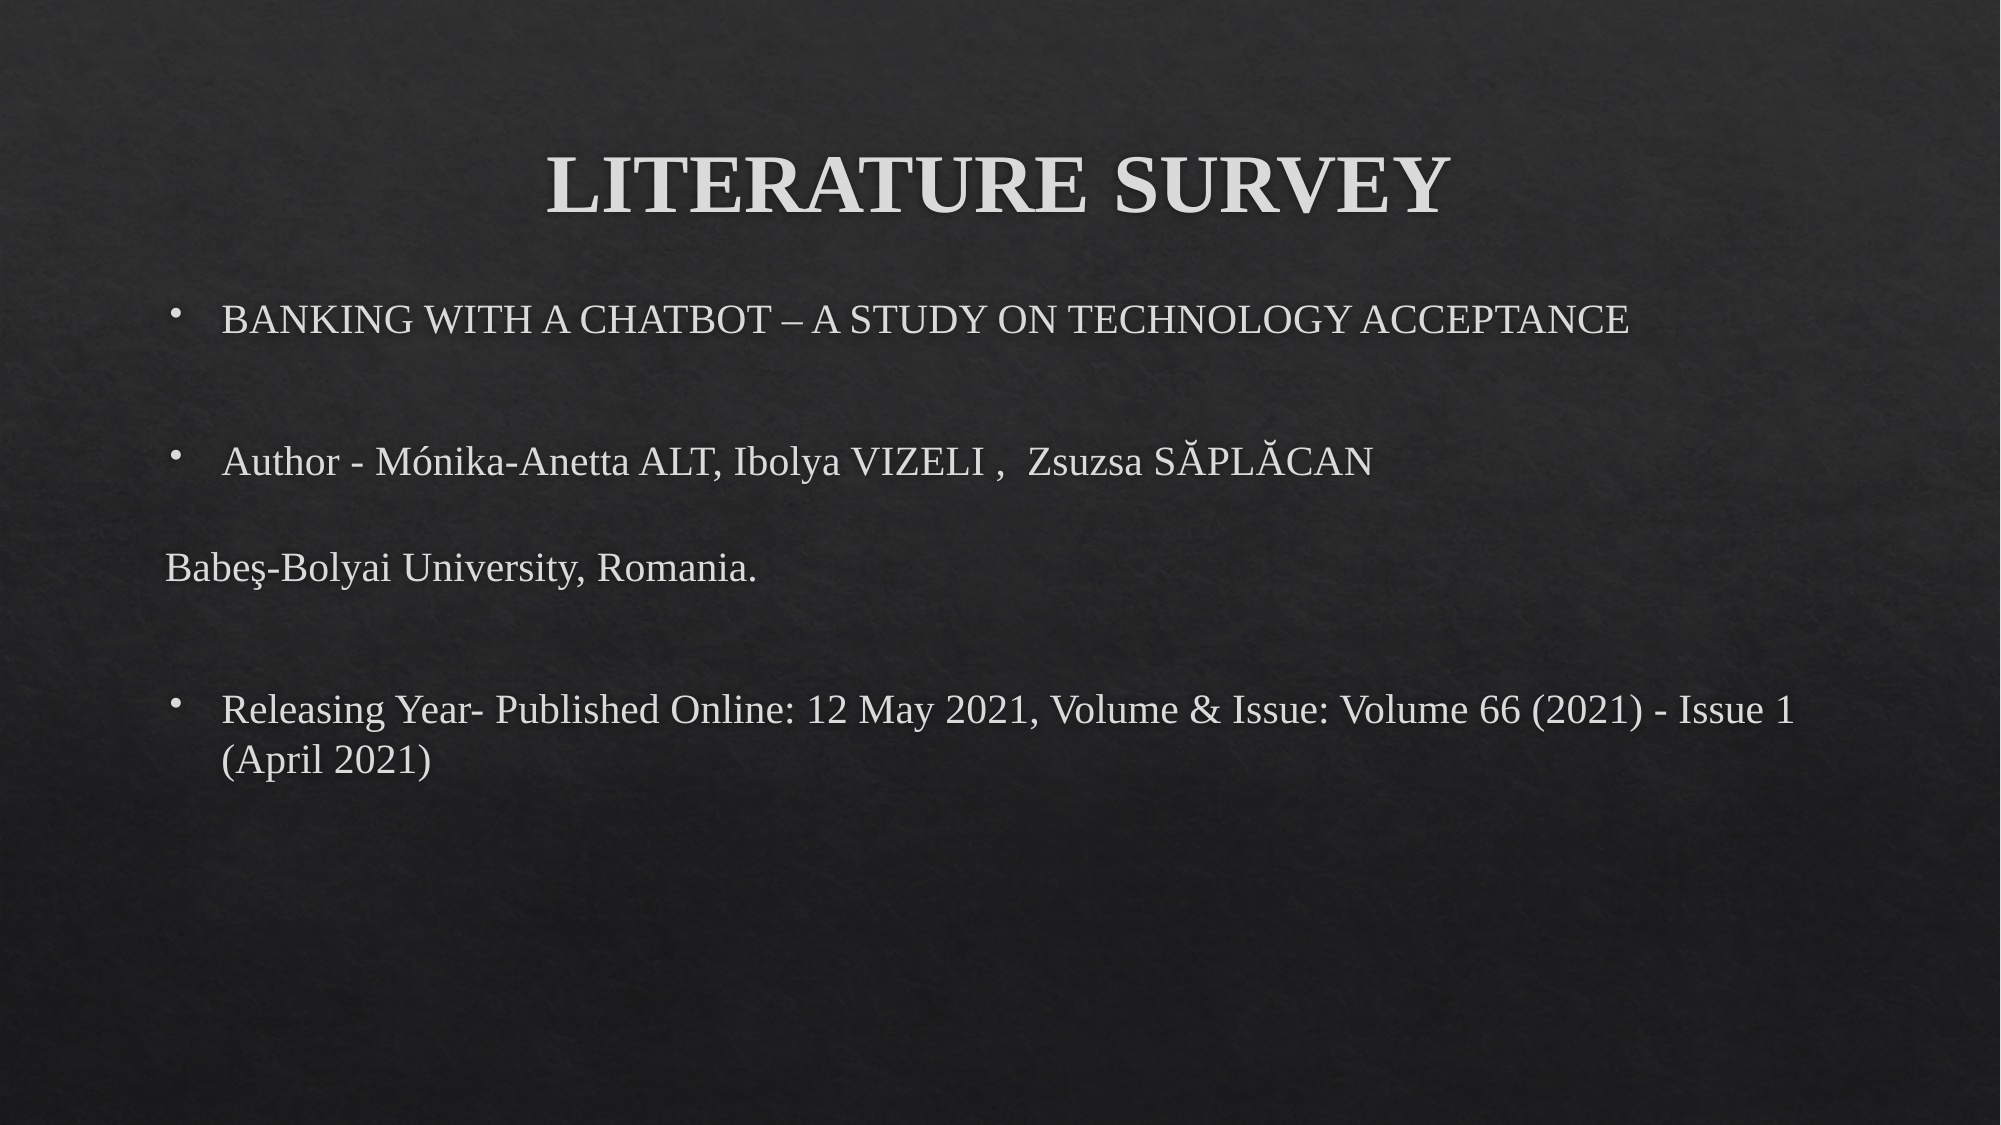

# LITERATURE SURVEY
BANKING WITH A CHATBOT – A STUDY ON TECHNOLOGY ACCEPTANCE

Author - Mónika-Anetta ALT, Ibolya VIZELI ,  Zsuzsa SĂPLĂCAN
Babeş-Bolyai University, Romania.

Releasing Year- Published Online: 12 May 2021, Volume & Issue: Volume 66 (2021) - Issue 1 (April 2021)